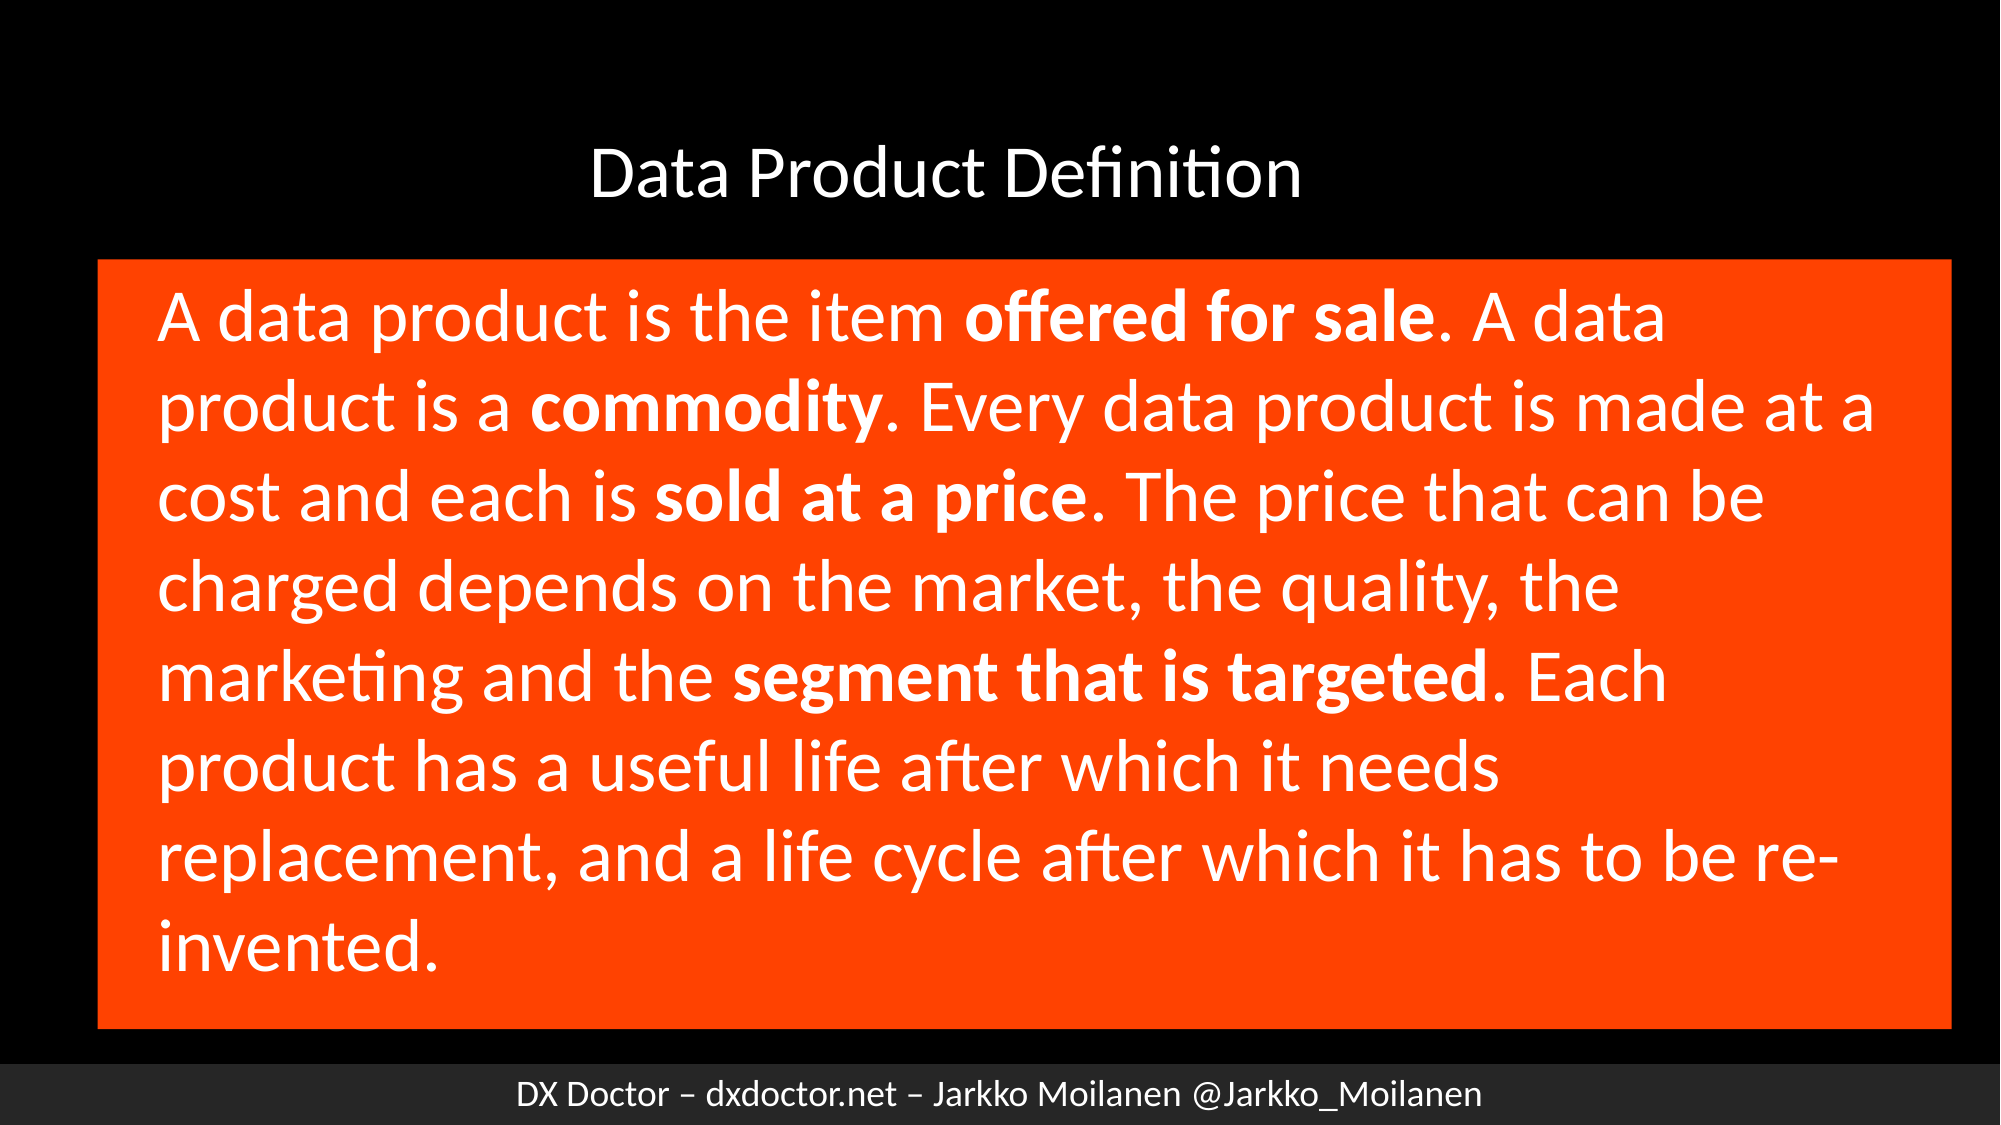

Data Product Definition

A data product is the item offered for sale. A data product is a commodity. Every data product is made at a cost and each is sold at a price. The price that can be charged depends on the market, the quality, the marketing and the segment that is targeted. Each product has a useful life after which it needs replacement, and a life cycle after which it has to be re-invented.
DX Doctor – dxdoctor.net – Jarkko Moilanen @Jarkko_Moilanen